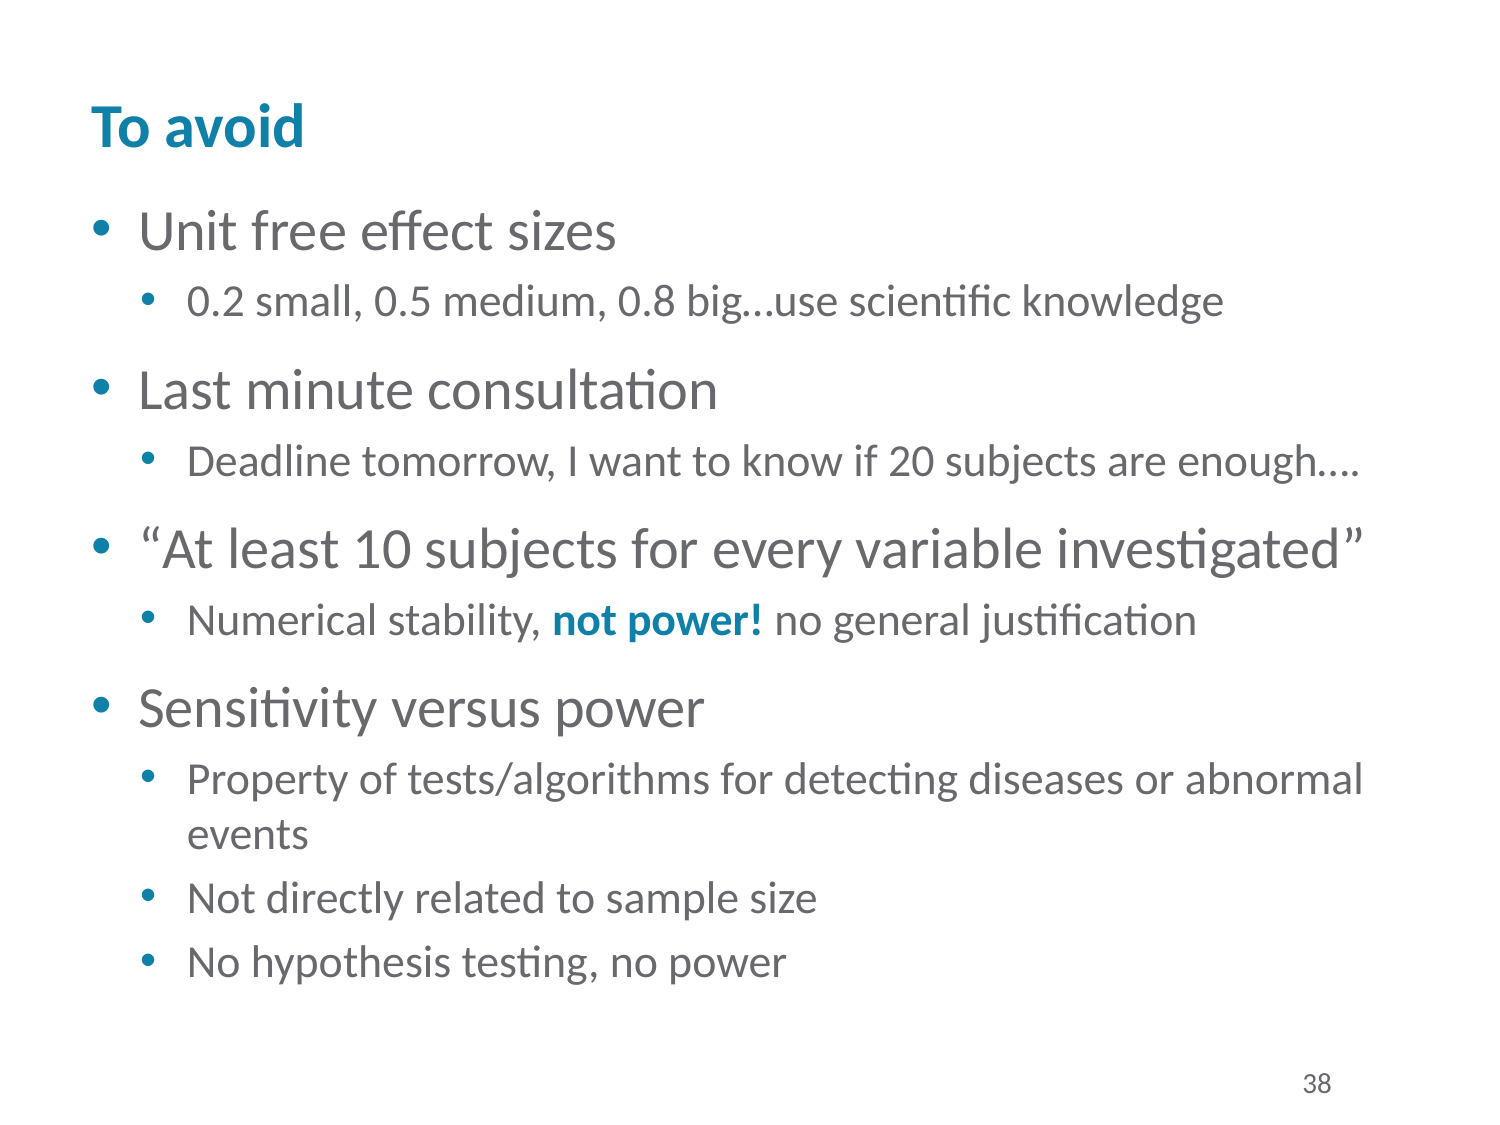

# To avoid
Unit free effect sizes
0.2 small, 0.5 medium, 0.8 big…use scientific knowledge
Last minute consultation
Deadline tomorrow, I want to know if 20 subjects are enough….
“At least 10 subjects for every variable investigated”
Numerical stability, not power! no general justification
Sensitivity versus power
Property of tests/algorithms for detecting diseases or abnormal events
Not directly related to sample size
No hypothesis testing, no power

38